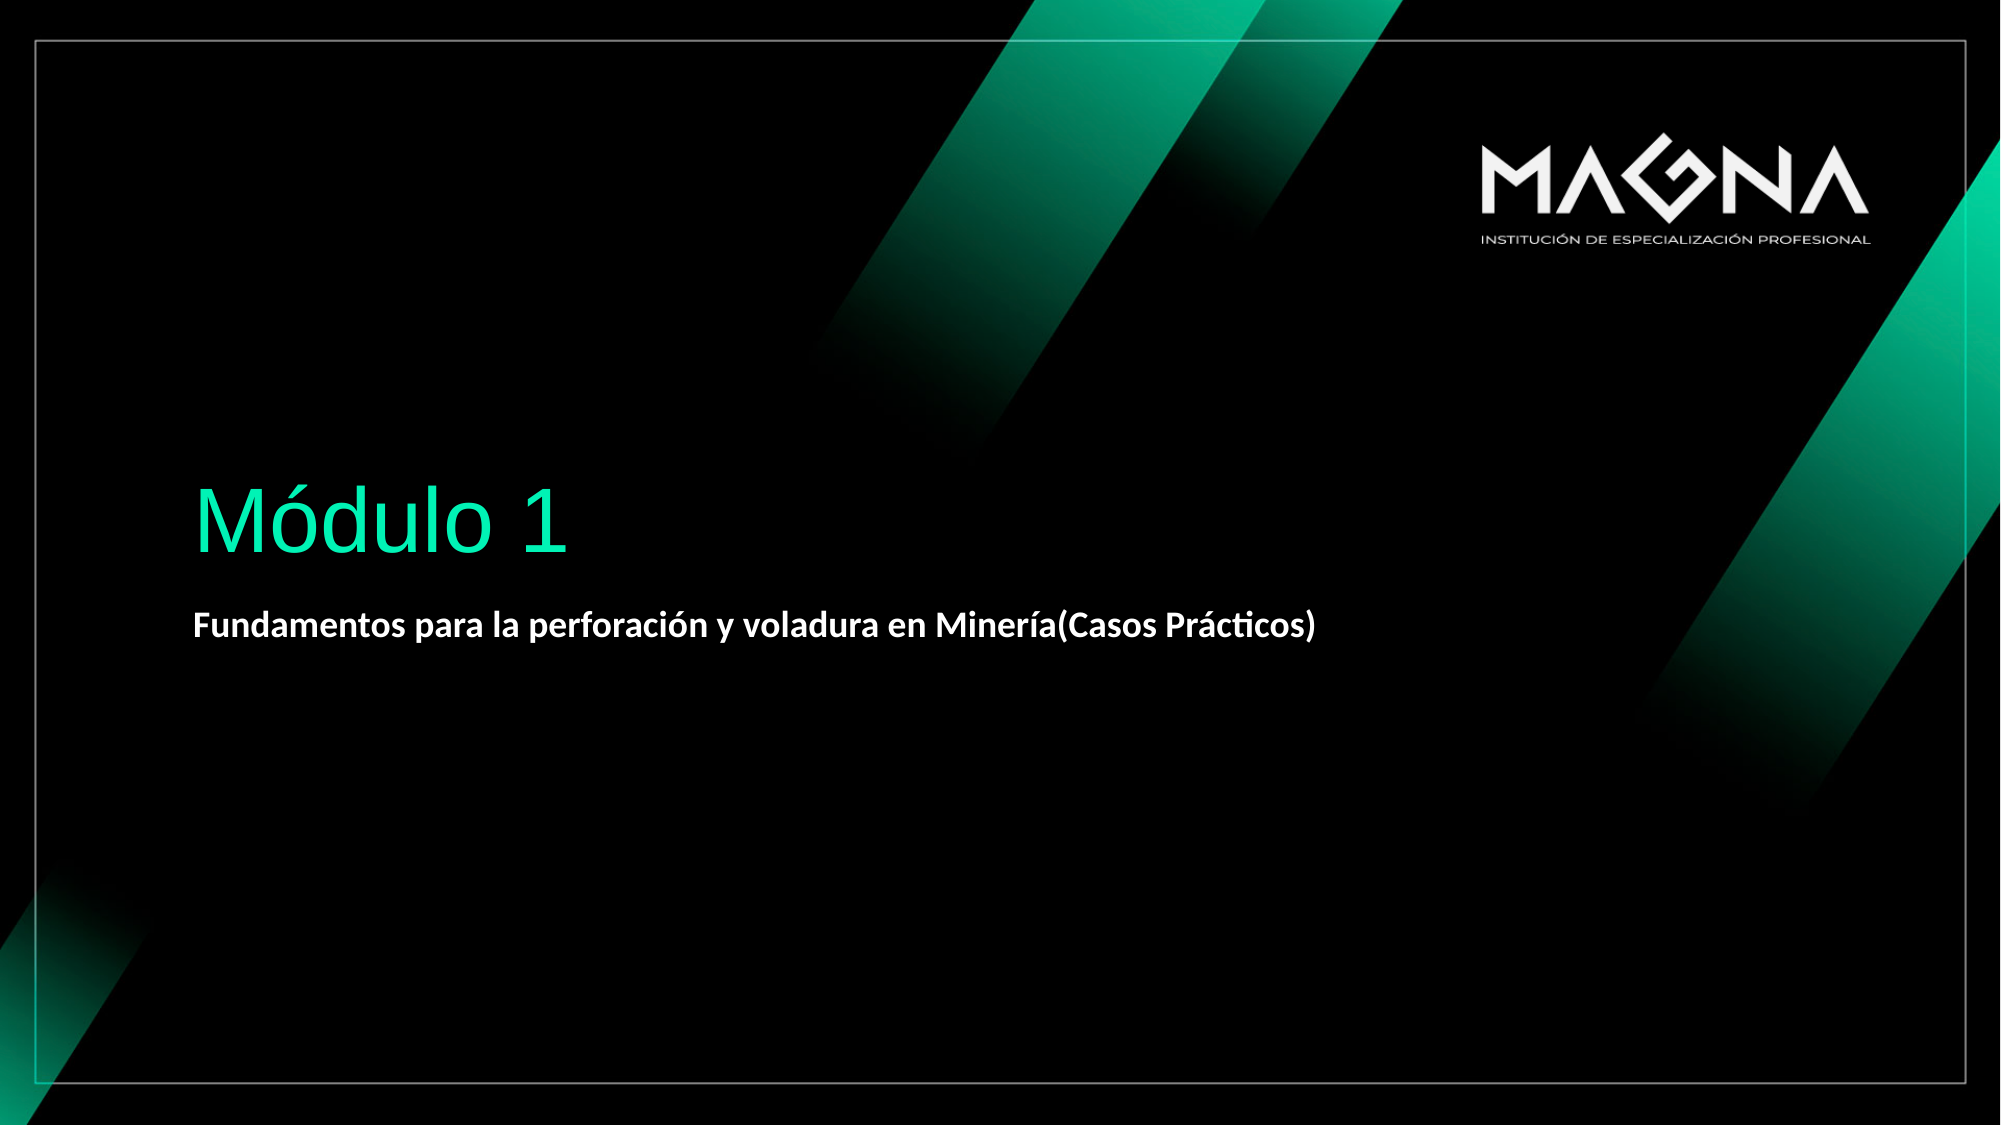

# Módulo 1
Fundamentos para la perforación y voladura en Minería(Casos Prácticos)